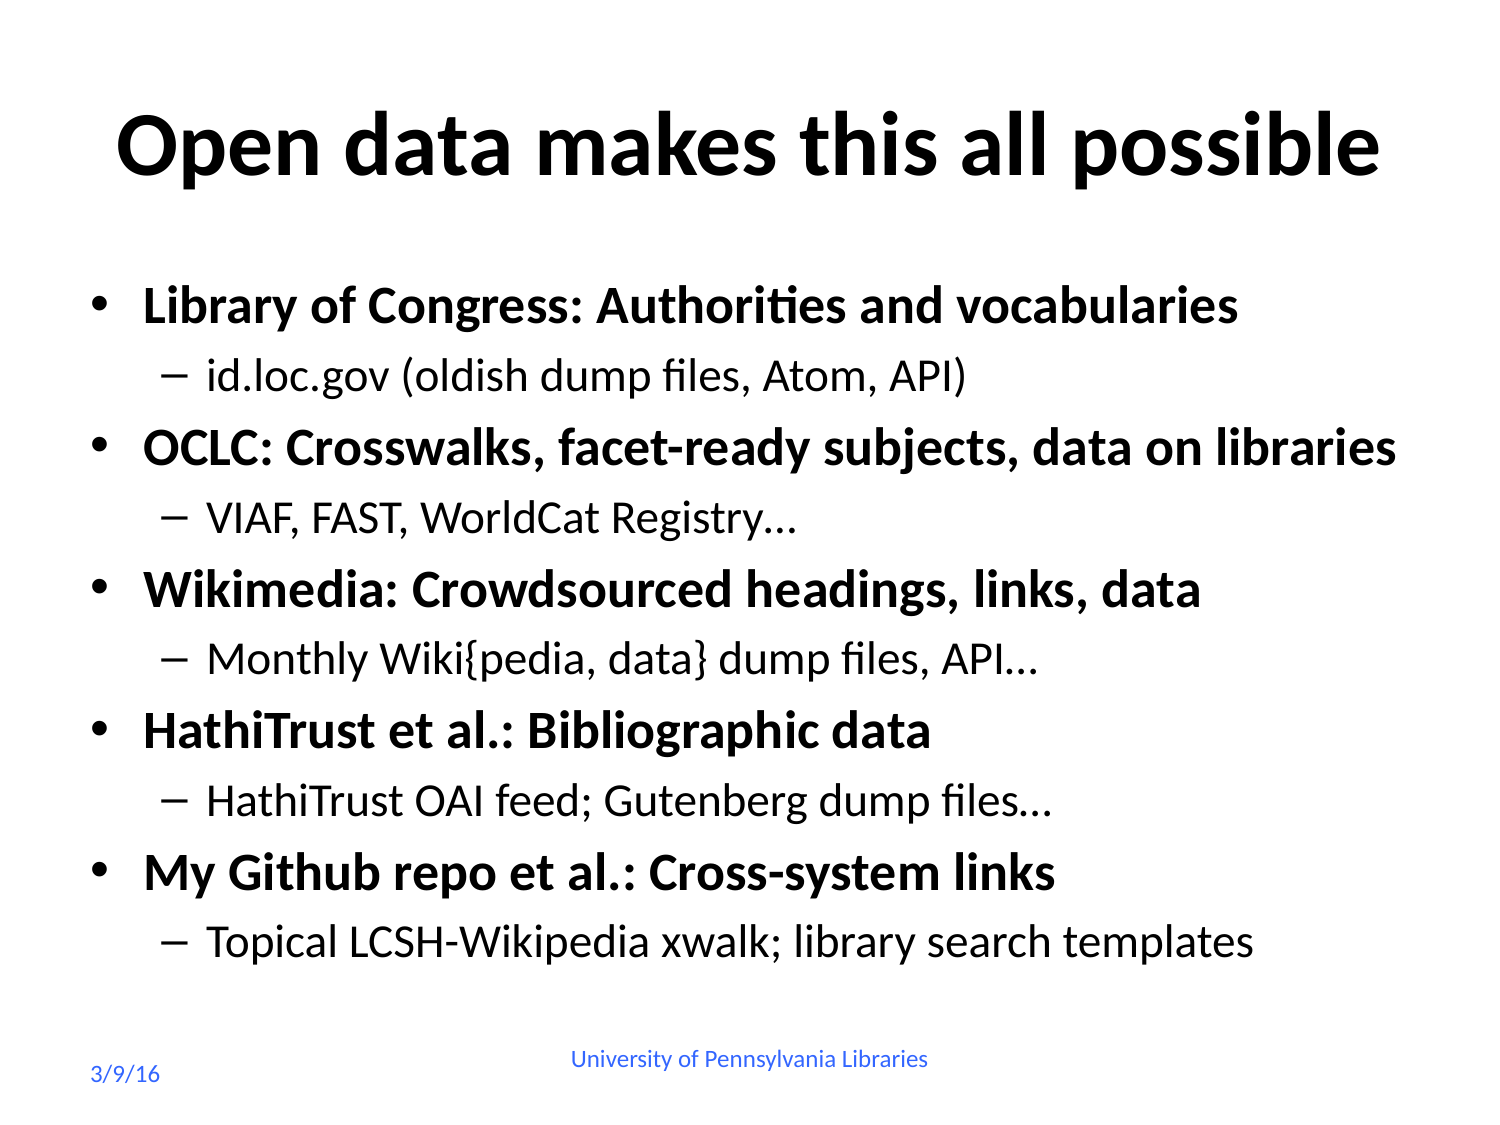

# Open data makes this all possible
Library of Congress: Authorities and vocabularies
id.loc.gov (oldish dump files, Atom, API)
OCLC: Crosswalks, facet-ready subjects, data on libraries
VIAF, FAST, WorldCat Registry…
Wikimedia: Crowdsourced headings, links, data
Monthly Wiki{pedia, data} dump files, API…
HathiTrust et al.: Bibliographic data
HathiTrust OAI feed; Gutenberg dump files…
My Github repo et al.: Cross-system links
Topical LCSH-Wikipedia xwalk; library search templates

3/9/16
University of Pennsylvania Libraries